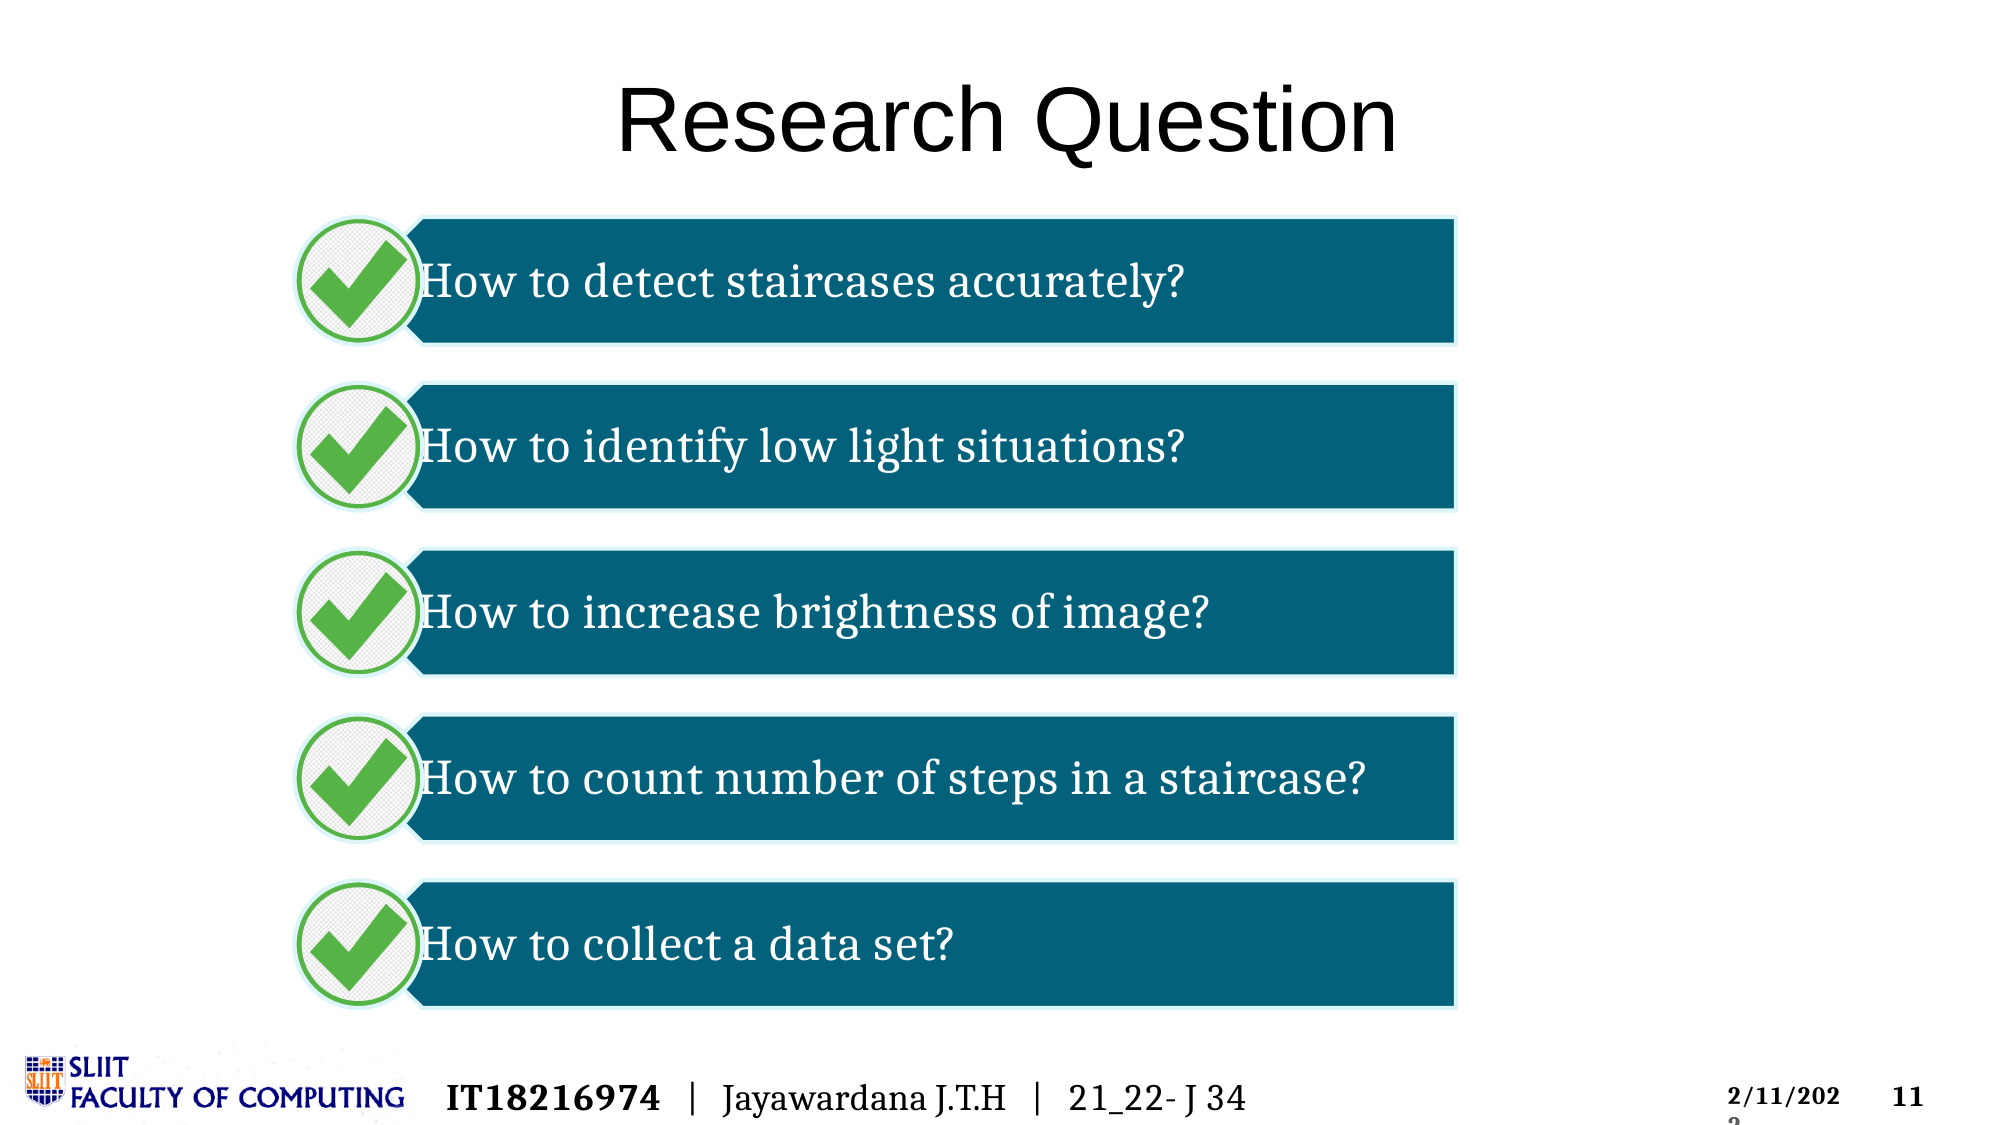

# Research Question

How to detect staircases accurately?
How to identify low light situations?
How to increase brightness of image?
How to count number of steps in a staircase?
How to collect a data set?